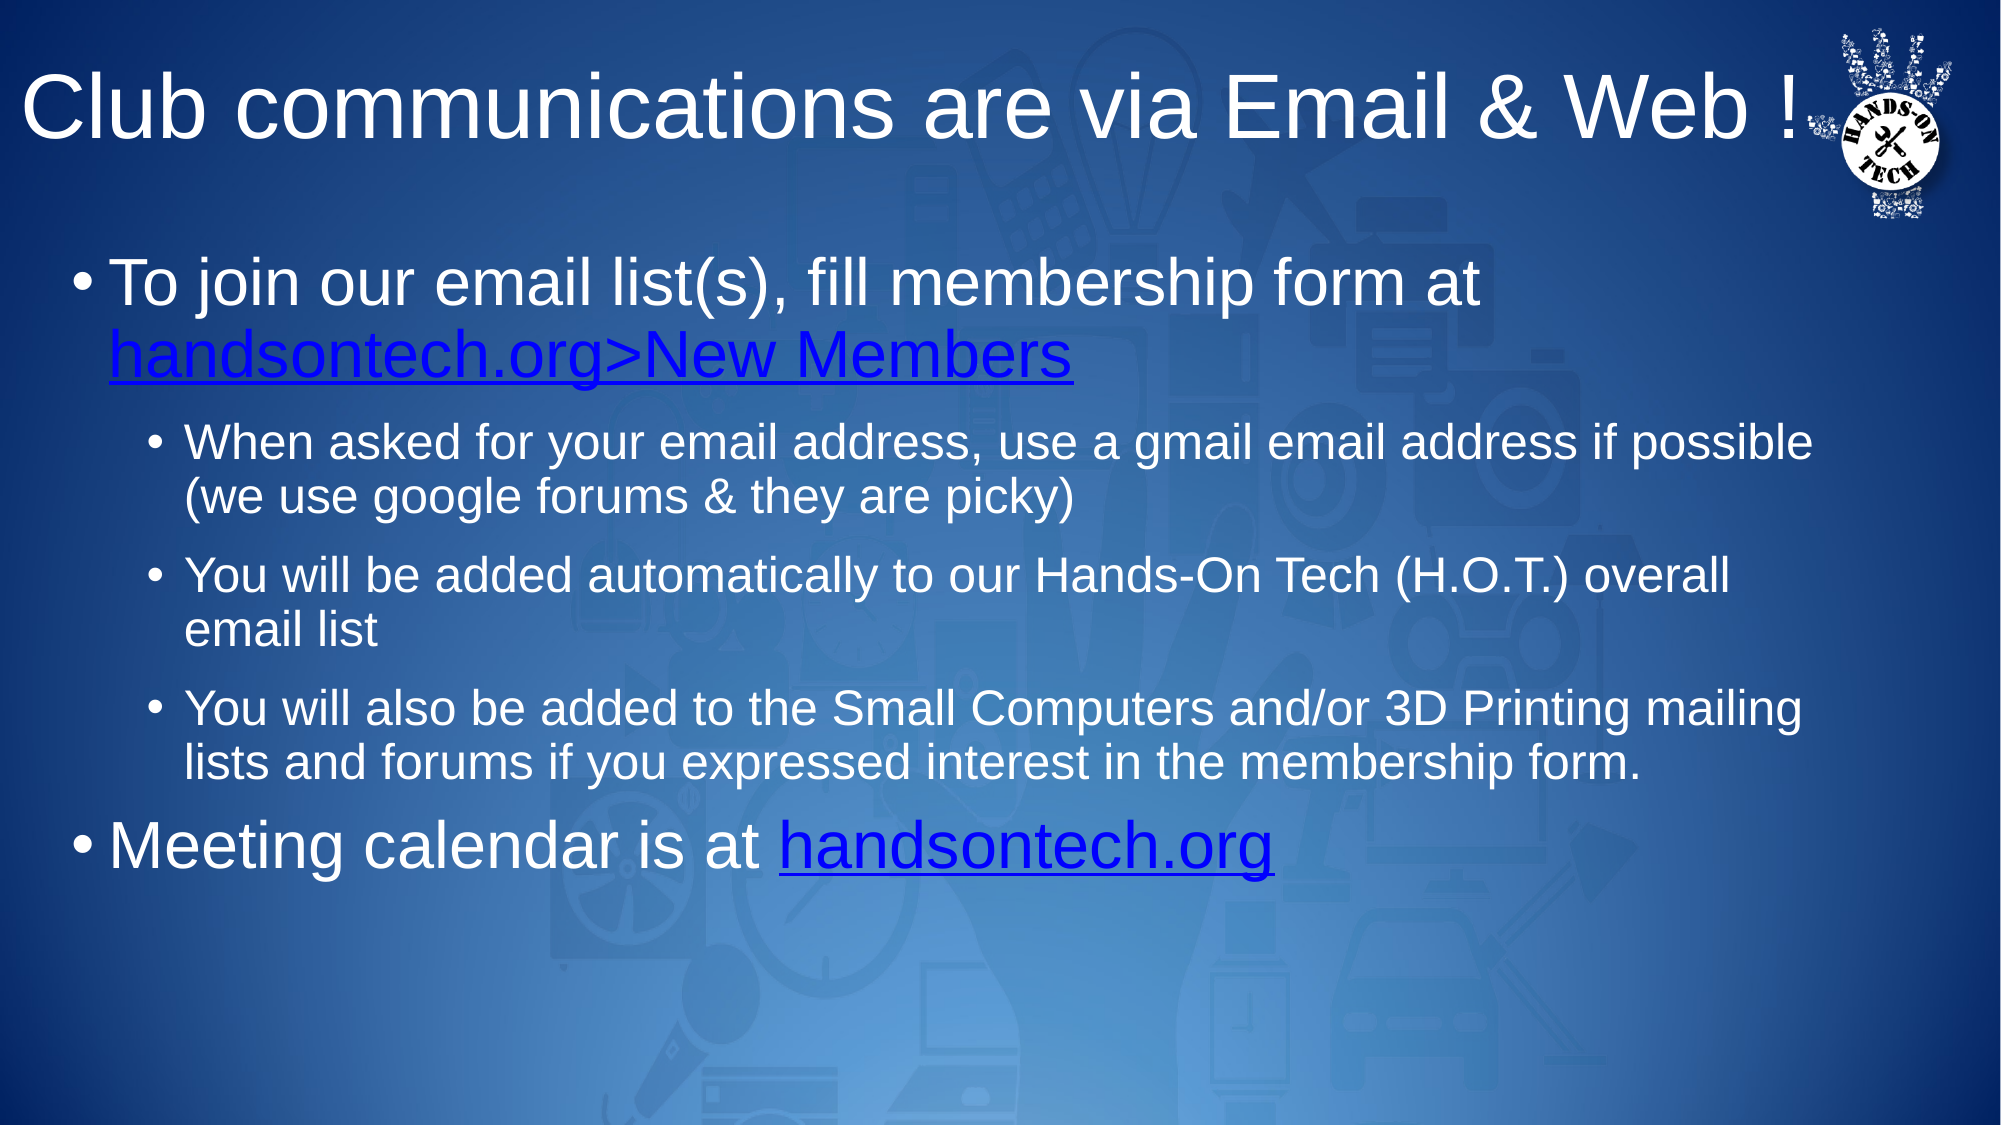

Club communications are via Email & Web !
To join our email list(s), fill membership form at handsontech.org>New Members
When asked for your email address, use a gmail email address if possible (we use google forums & they are picky)
You will be added automatically to our Hands-On Tech (H.O.T.) overall email list
You will also be added to the Small Computers and/or 3D Printing mailing lists and forums if you expressed interest in the membership form.
Meeting calendar is at handsontech.org